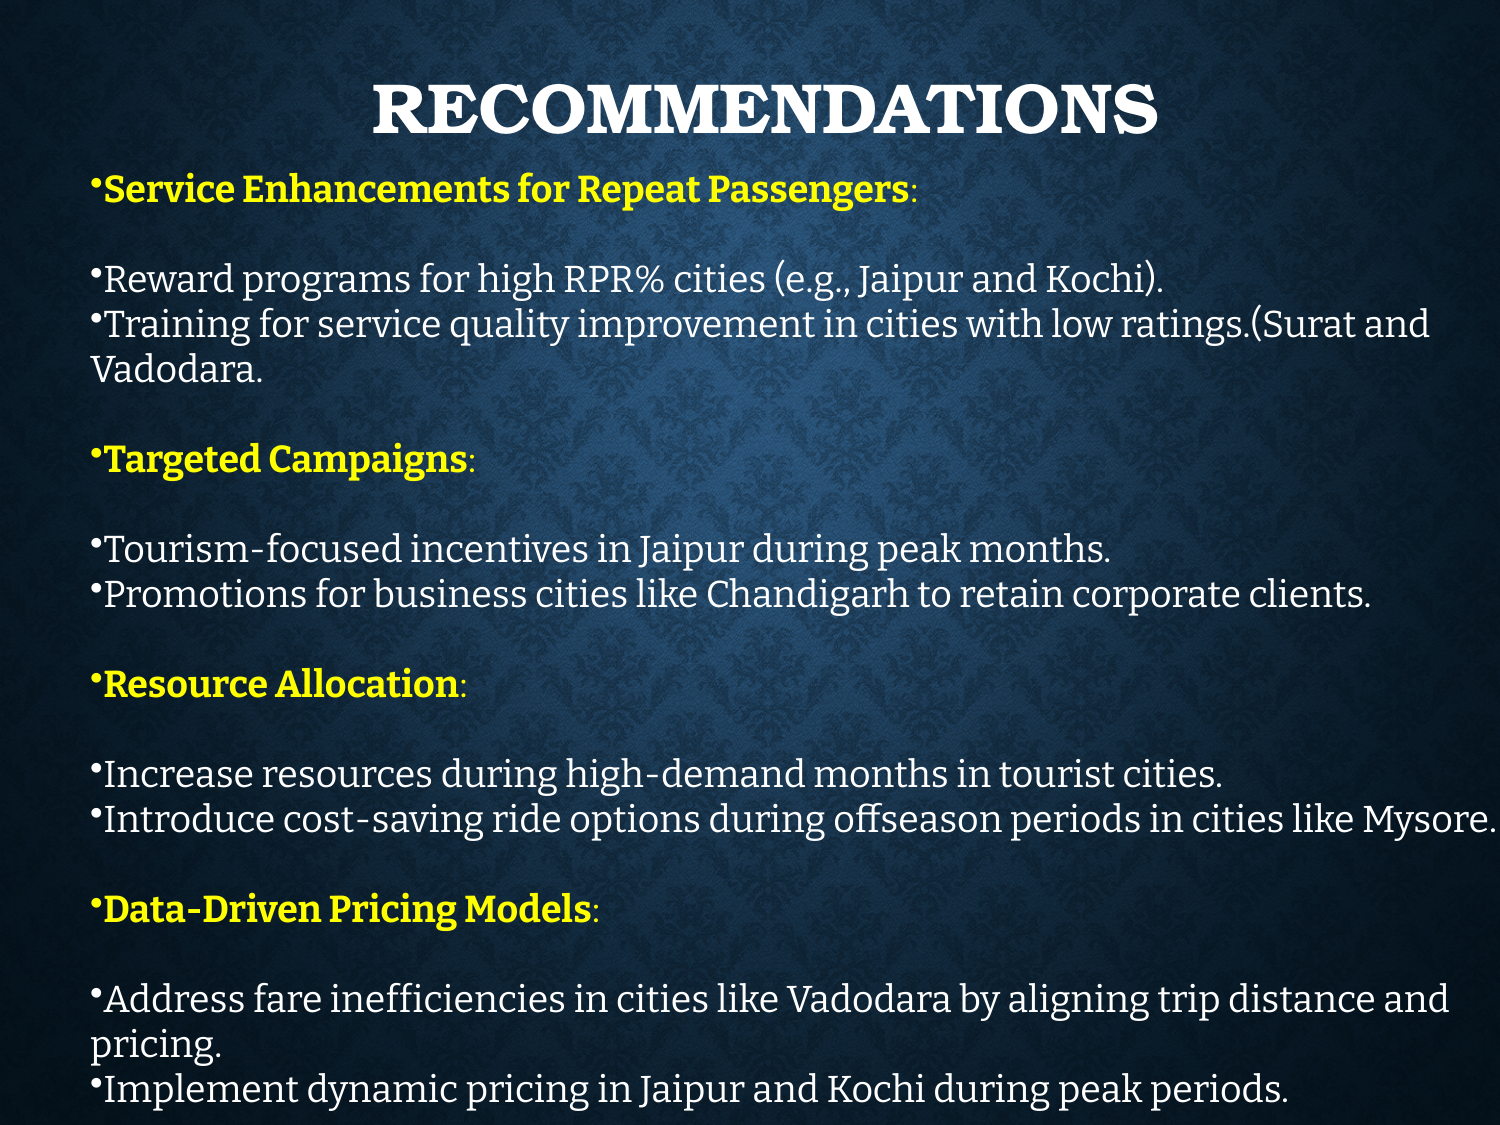

# Recommendations
Service Enhancements for Repeat Passengers:

Reward programs for high RPR% cities (e.g., Jaipur and Kochi).
Training for service quality improvement in cities with low ratings.(Surat and Vadodara.

Targeted Campaigns:

Tourism-focused incentives in Jaipur during peak months.
Promotions for business cities like Chandigarh to retain corporate clients.

Resource Allocation:

Increase resources during high-demand months in tourist cities.
Introduce cost-saving ride options during offseason periods in cities like Mysore.

Data-Driven Pricing Models:

Address fare inefficiencies in cities like Vadodara by aligning trip distance and pricing.
Implement dynamic pricing in Jaipur and Kochi during peak periods.